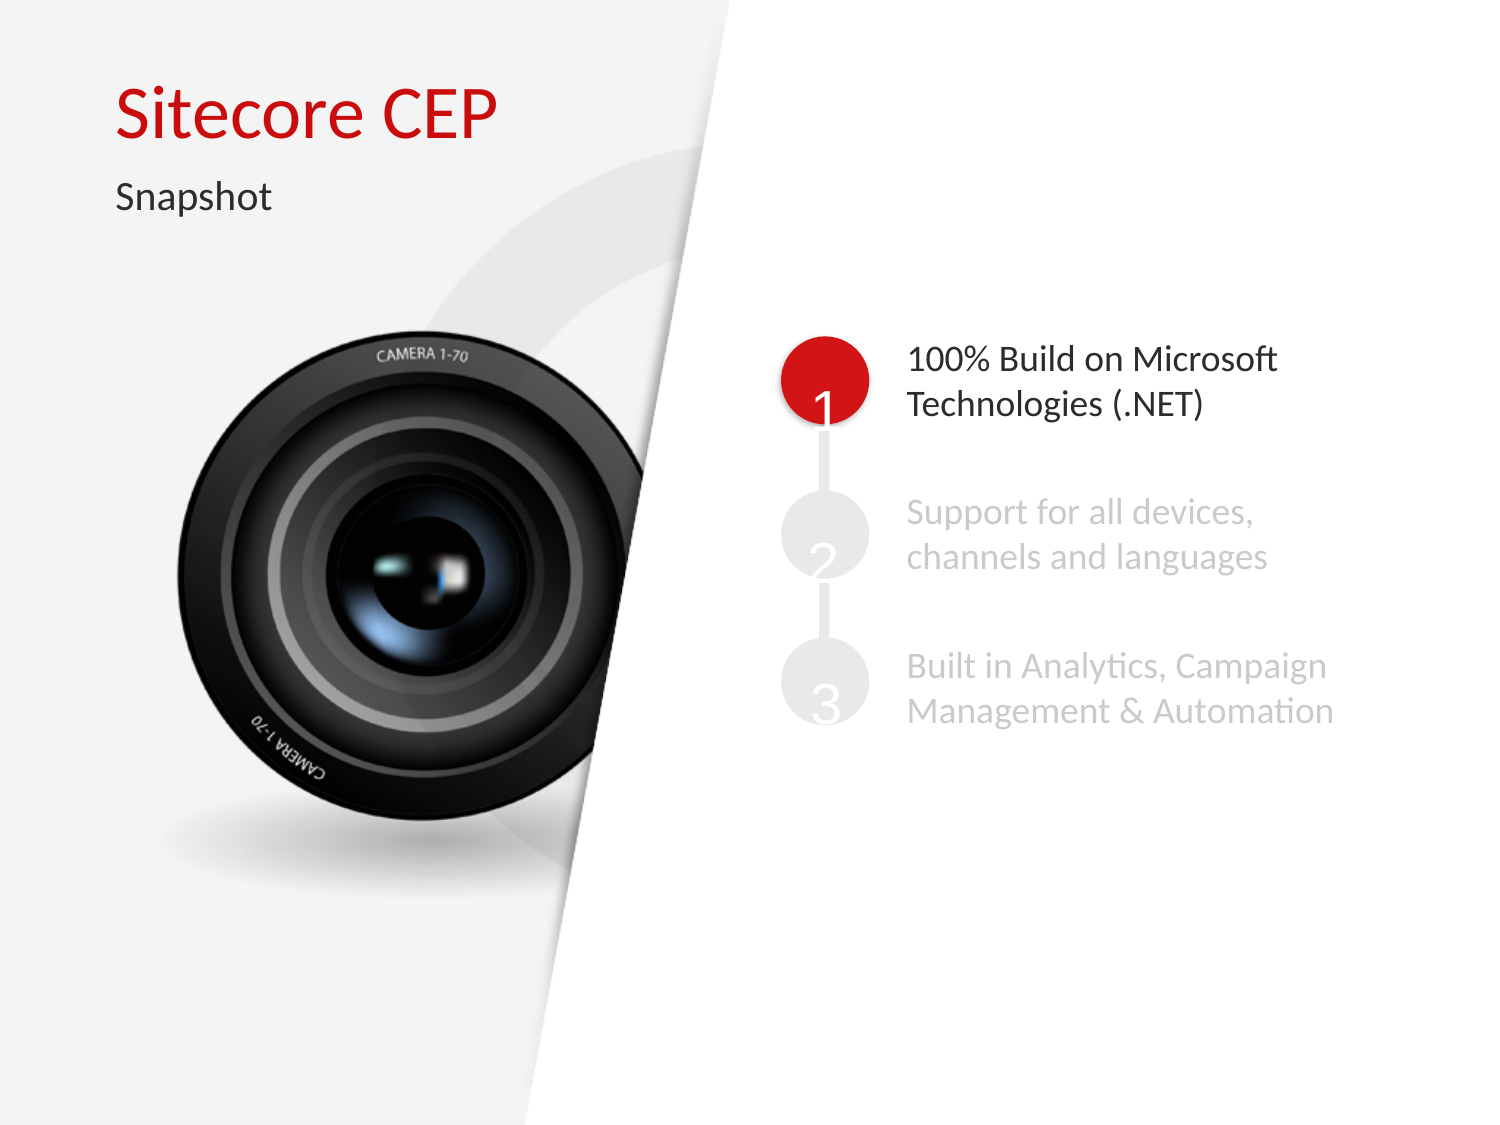

Sitecore CEP
Snapshot
100% Build on Microsoft Technologies (.NET)
Support for all devices, channels and languages
Built in Analytics, Campaign Management & Automation